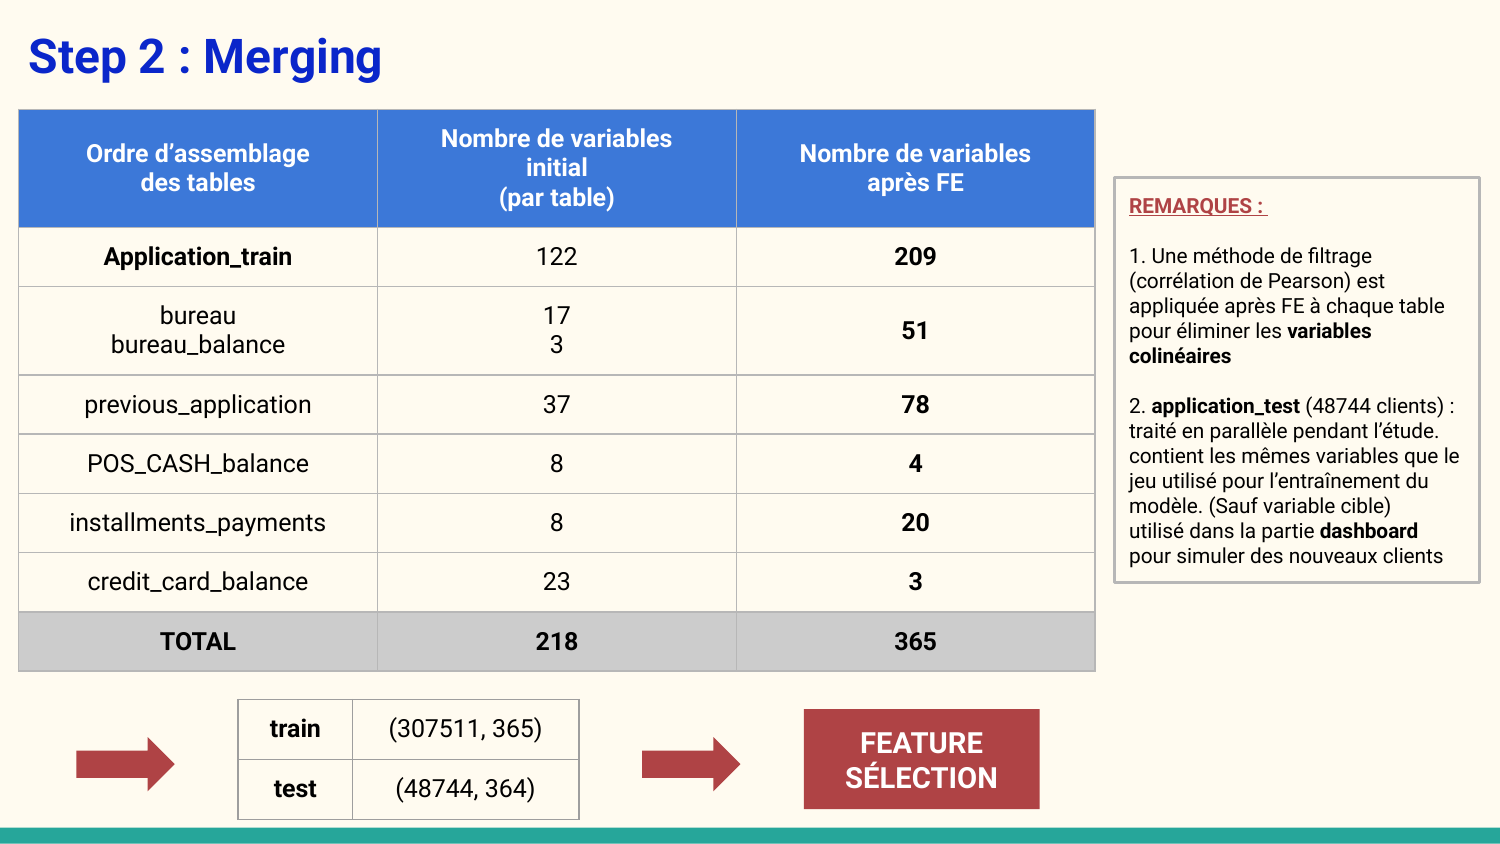

Step 2 : Merging
| Ordre d’assemblage des tables | Nombre de variables initial (par table) | Nombre de variables après FE |
| --- | --- | --- |
| Application\_train | 122 | 209 |
| bureau bureau\_balance | 17 3 | 51 |
| previous\_application | 37 | 78 |
| POS\_CASH\_balance | 8 | 4 |
| installments\_payments | 8 | 20 |
| credit\_card\_balance | 23 | 3 |
| TOTAL | 218 | 365 |
REMARQUES :

1. Une méthode de filtrage
(corrélation de Pearson) est
appliquée après FE à chaque table
pour éliminer les variables
colinéaires

2. application_test (48744 clients) :
traité en parallèle pendant l’étude.
contient les mêmes variables que le
jeu utilisé pour l’entraînement du
modèle. (Sauf variable cible)
utilisé dans la partie dashboard
pour simuler des nouveaux clients
| train | (307511, 365) |
| --- | --- |
| test | (48744, 364) |
FEATURE
SÉLECTION